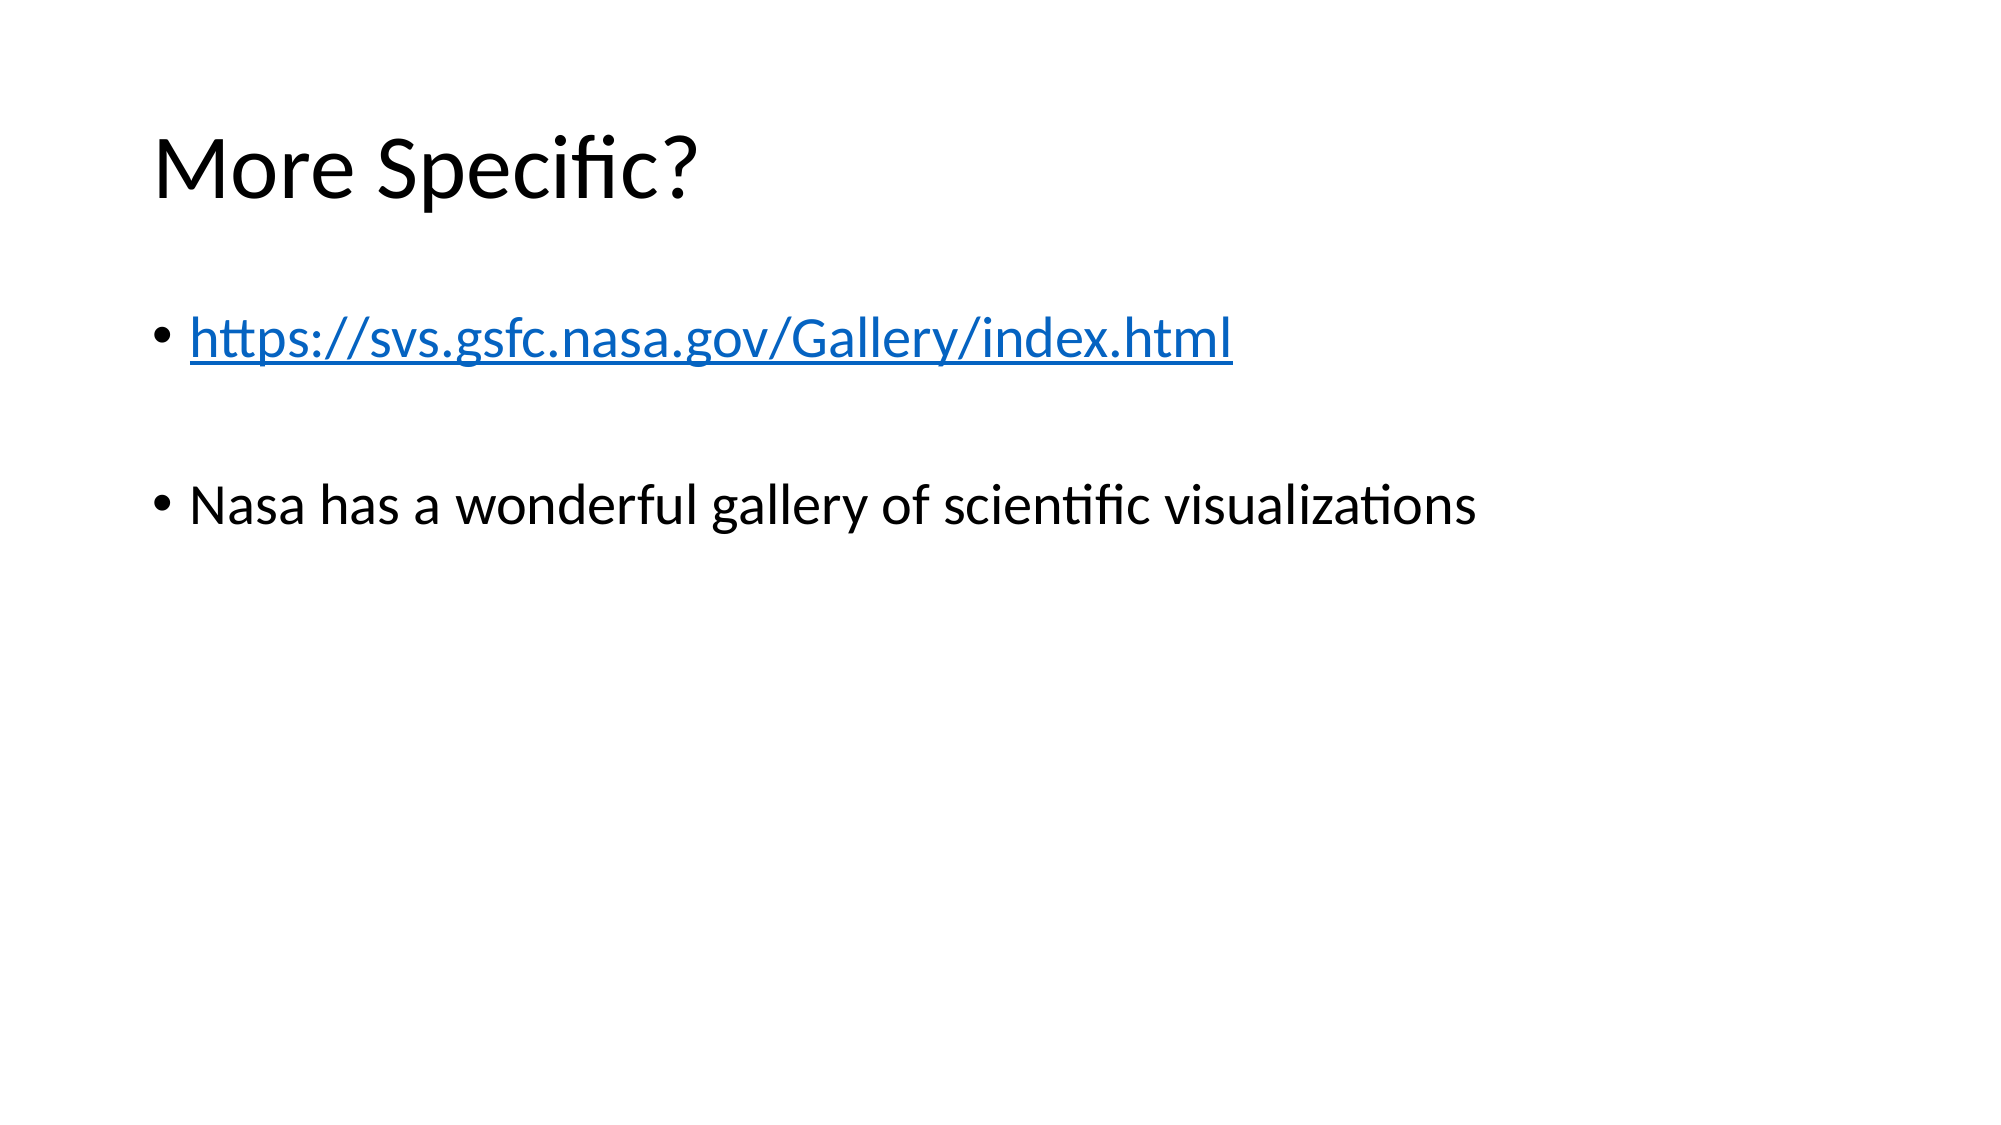

# More Specific?
https://svs.gsfc.nasa.gov/Gallery/index.html

Nasa has a wonderful gallery of scientific visualizations